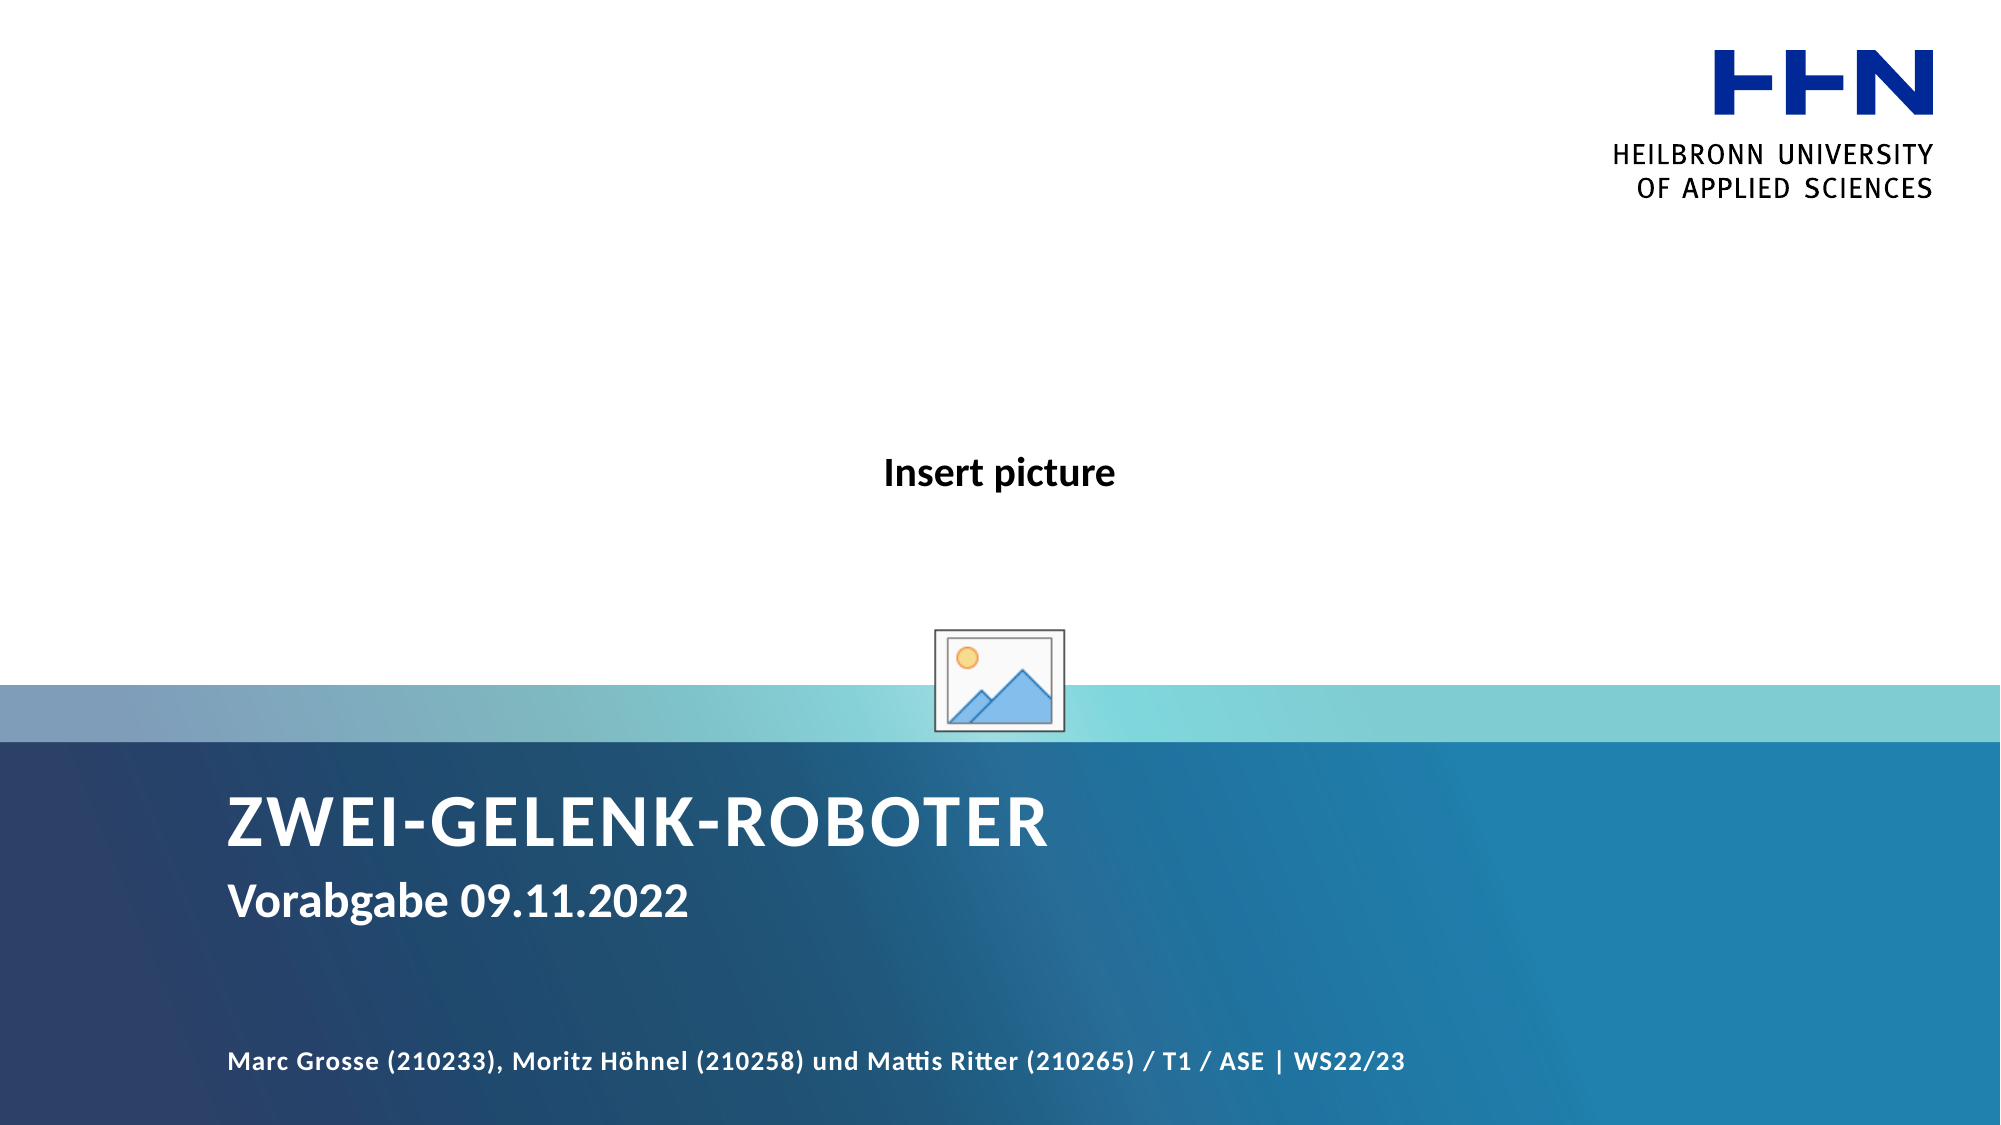

# ZWEI-GELENK-ROBOTER

Vorabgabe 09.11.2022
Marc Grosse (210233), Moritz Höhnel (210258) und Mattis Ritter (210265) / T1 / ASE | WS22/23